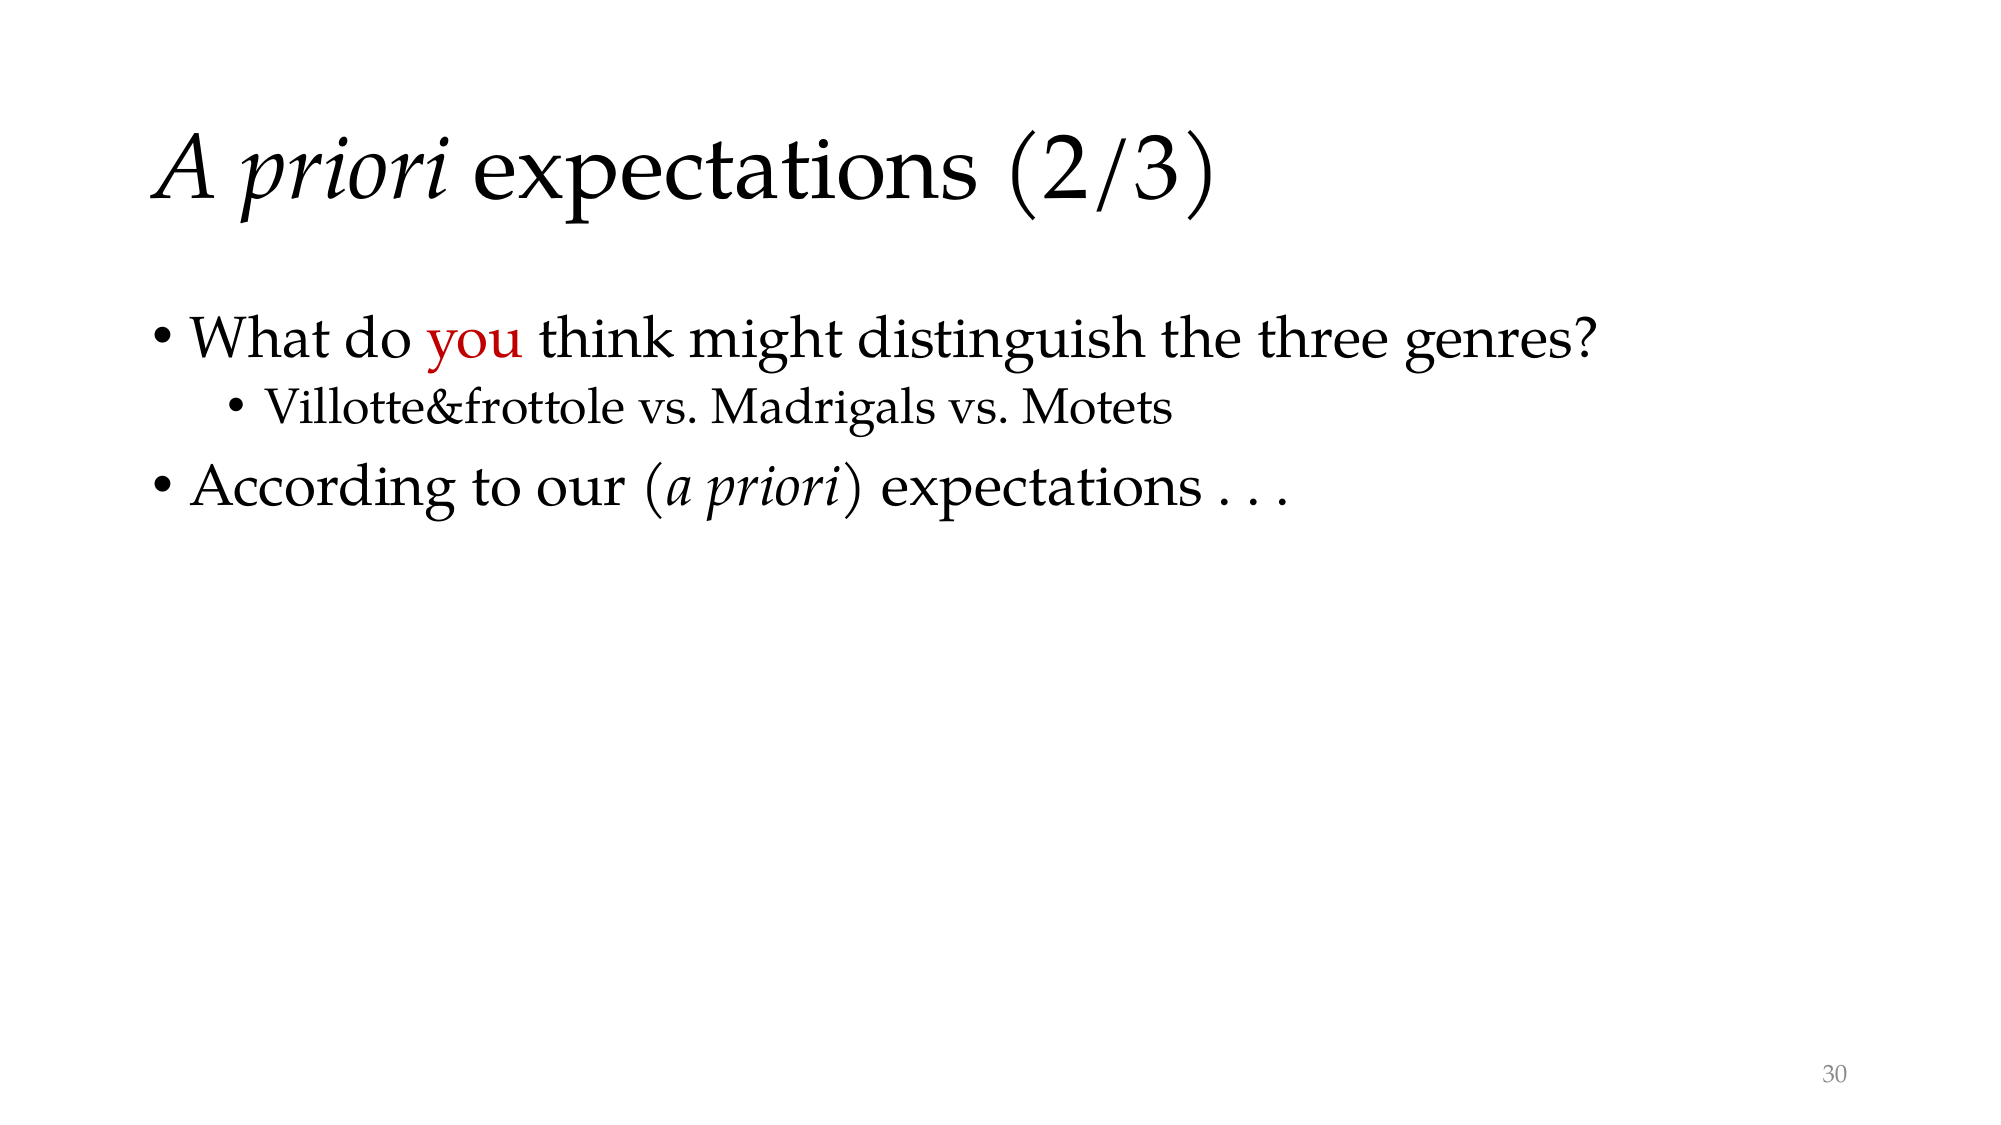

# A priori expectations (2/3)
What do you think might distinguish the three genres?
Villotte&frottole vs. Madrigals vs. Motets
According to our (a priori) expectations . . .
30